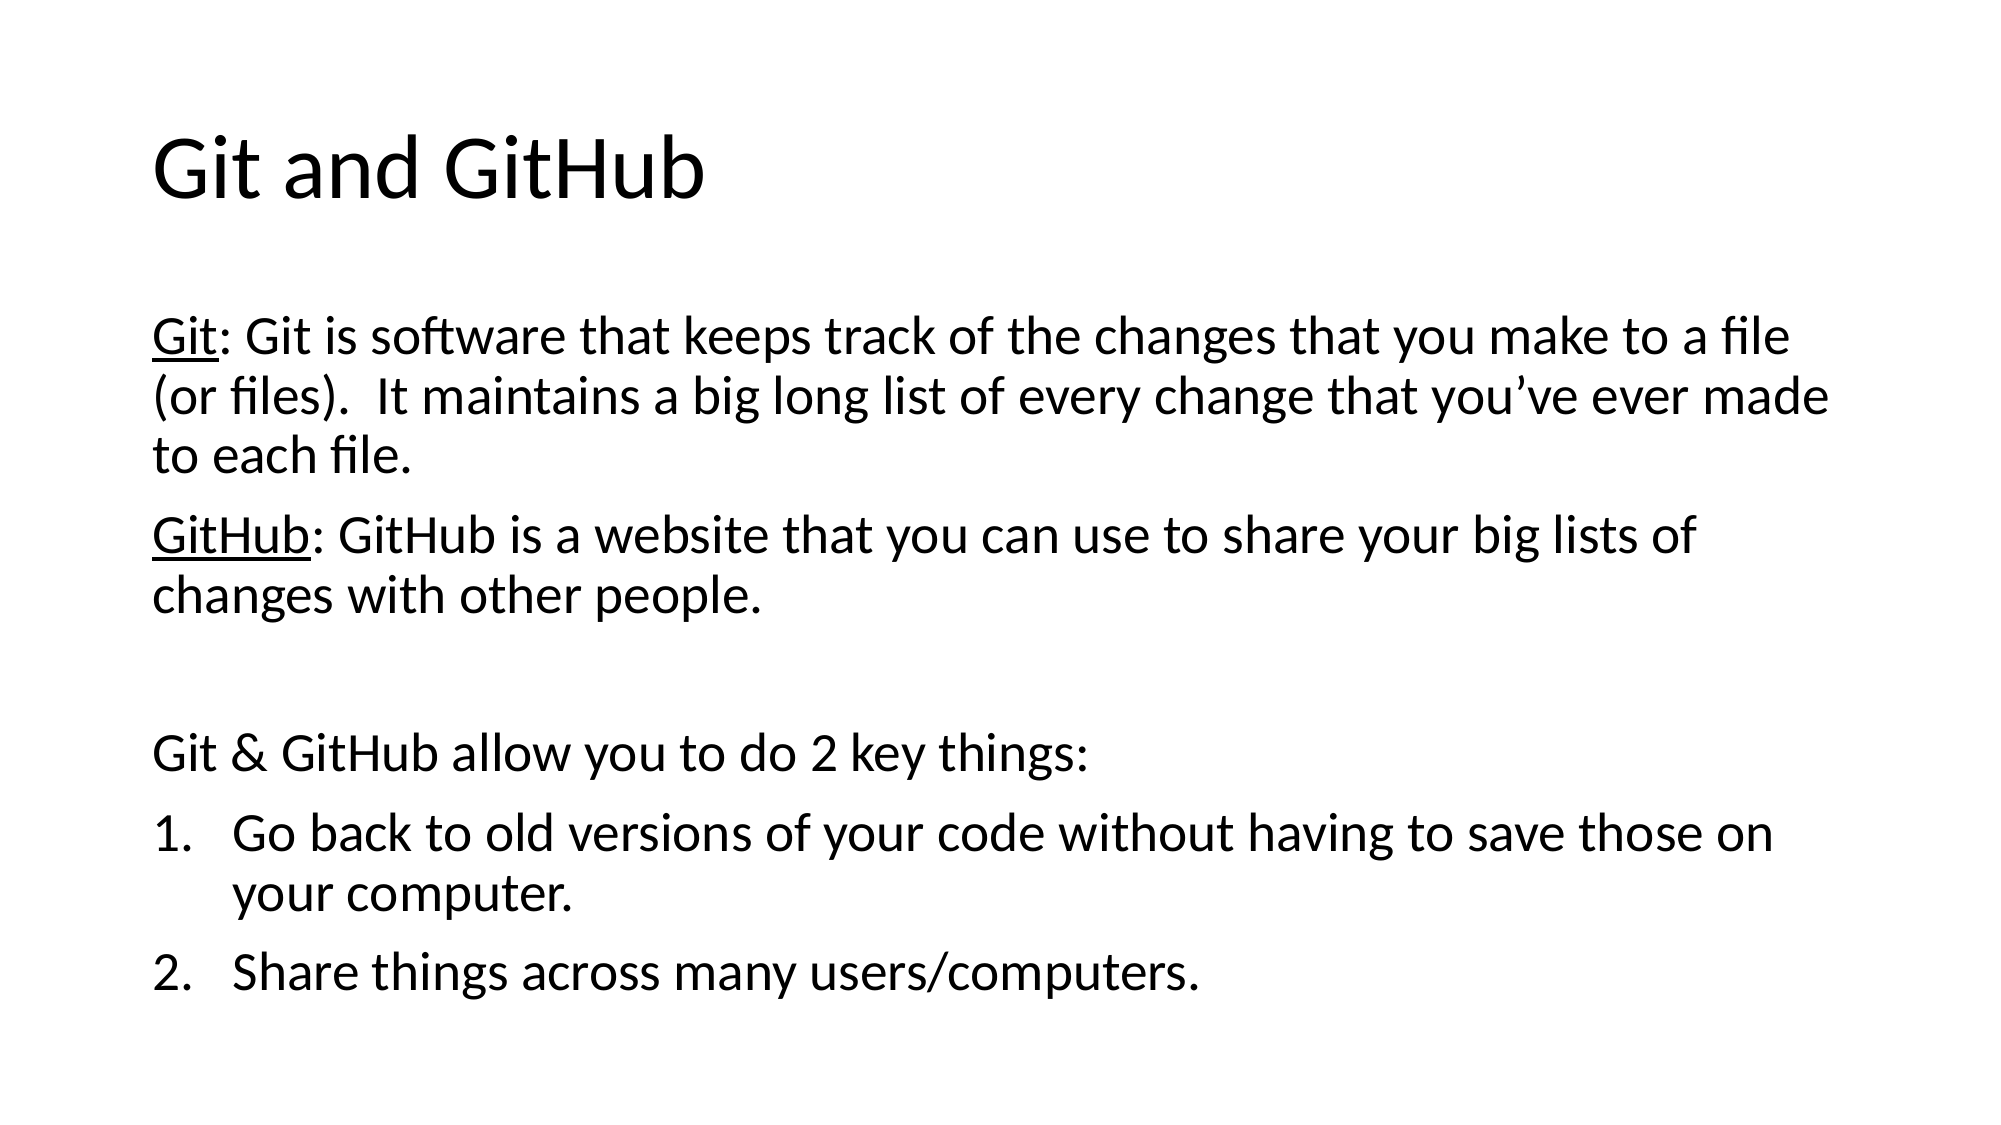

# Git and GitHub
Git: Git is software that keeps track of the changes that you make to a file (or files).  It maintains a big long list of every change that you’ve ever made to each file.
GitHub: GitHub is a website that you can use to share your big lists of changes with other people.

Git & GitHub allow you to do 2 key things:
Go back to old versions of your code without having to save those on your computer.
Share things across many users/computers.